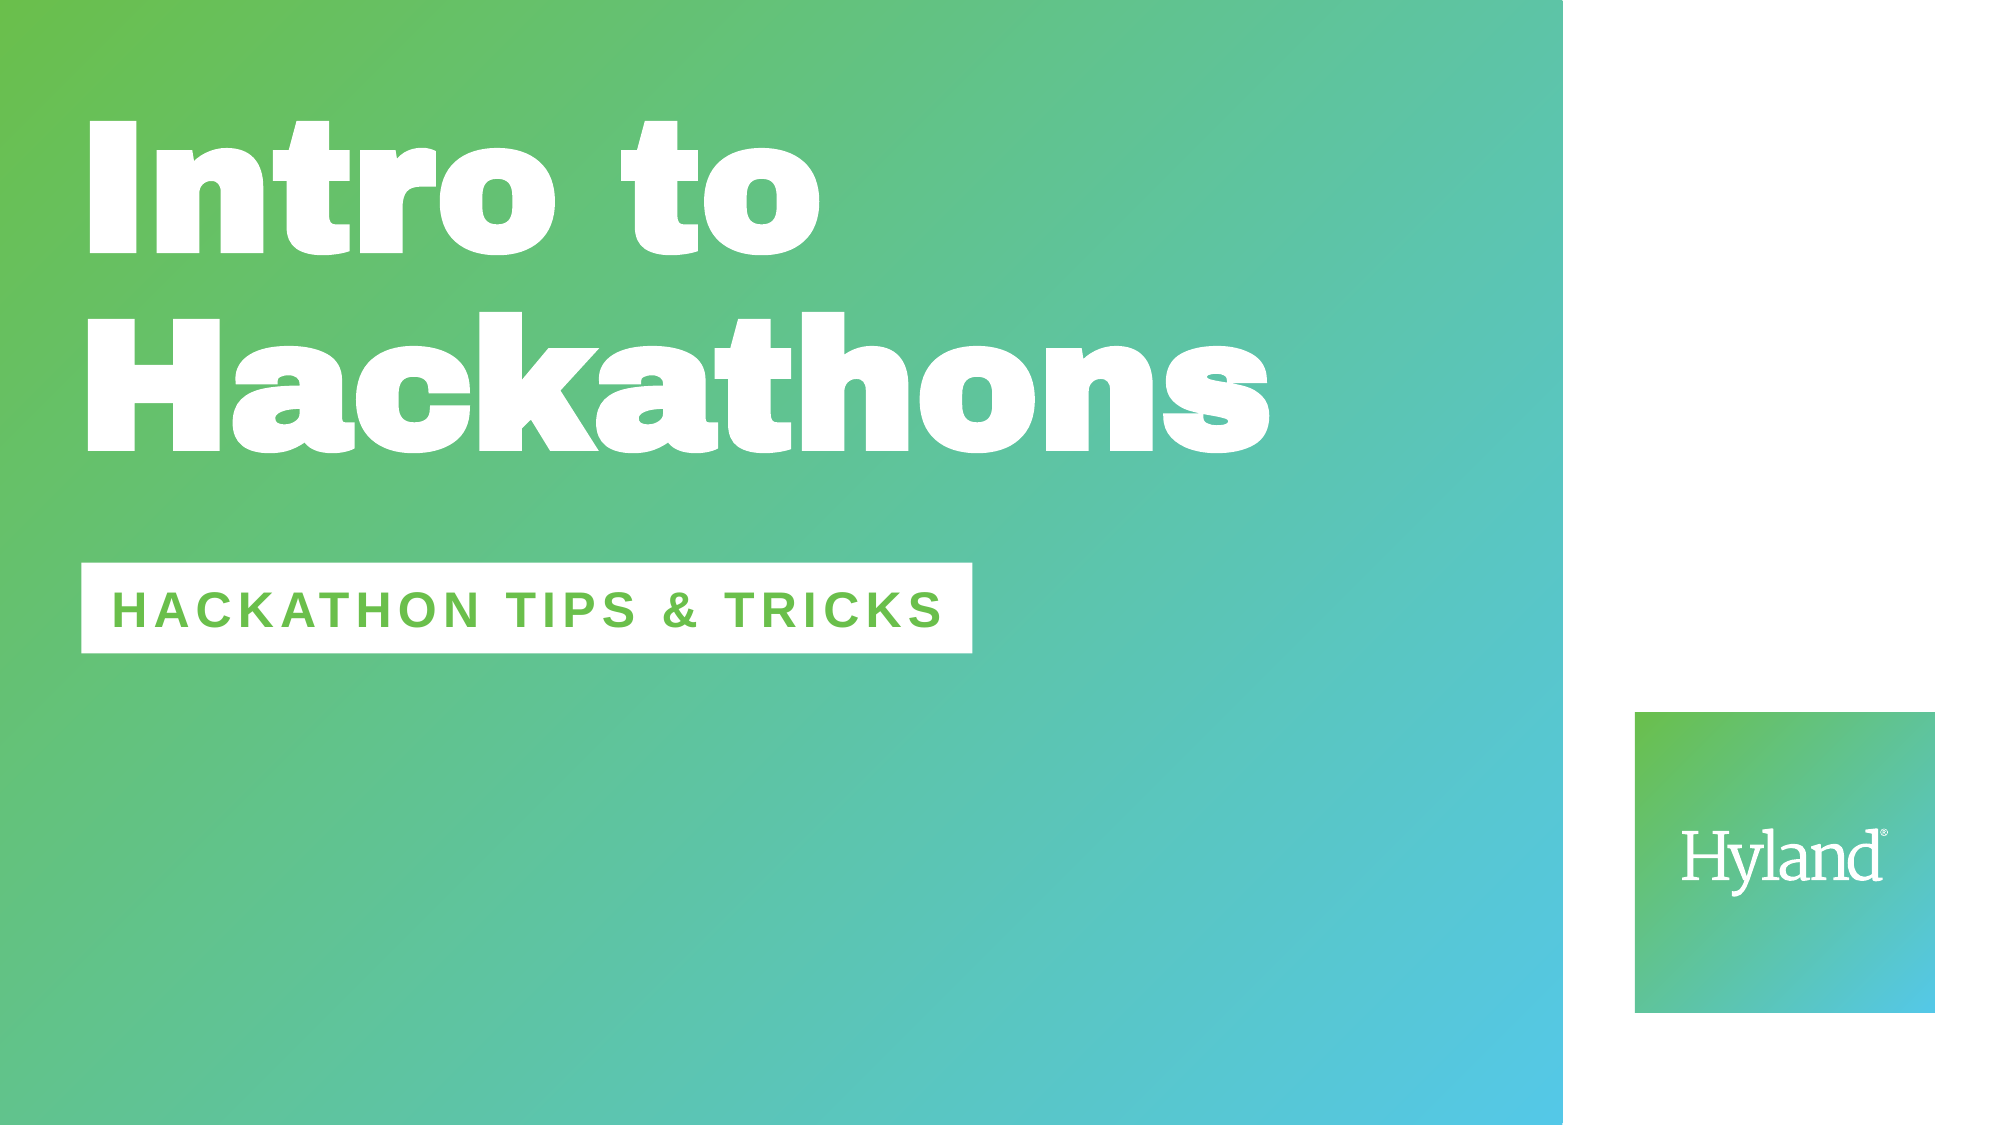

# Intro to Hackathons
hackathon tips & tricks